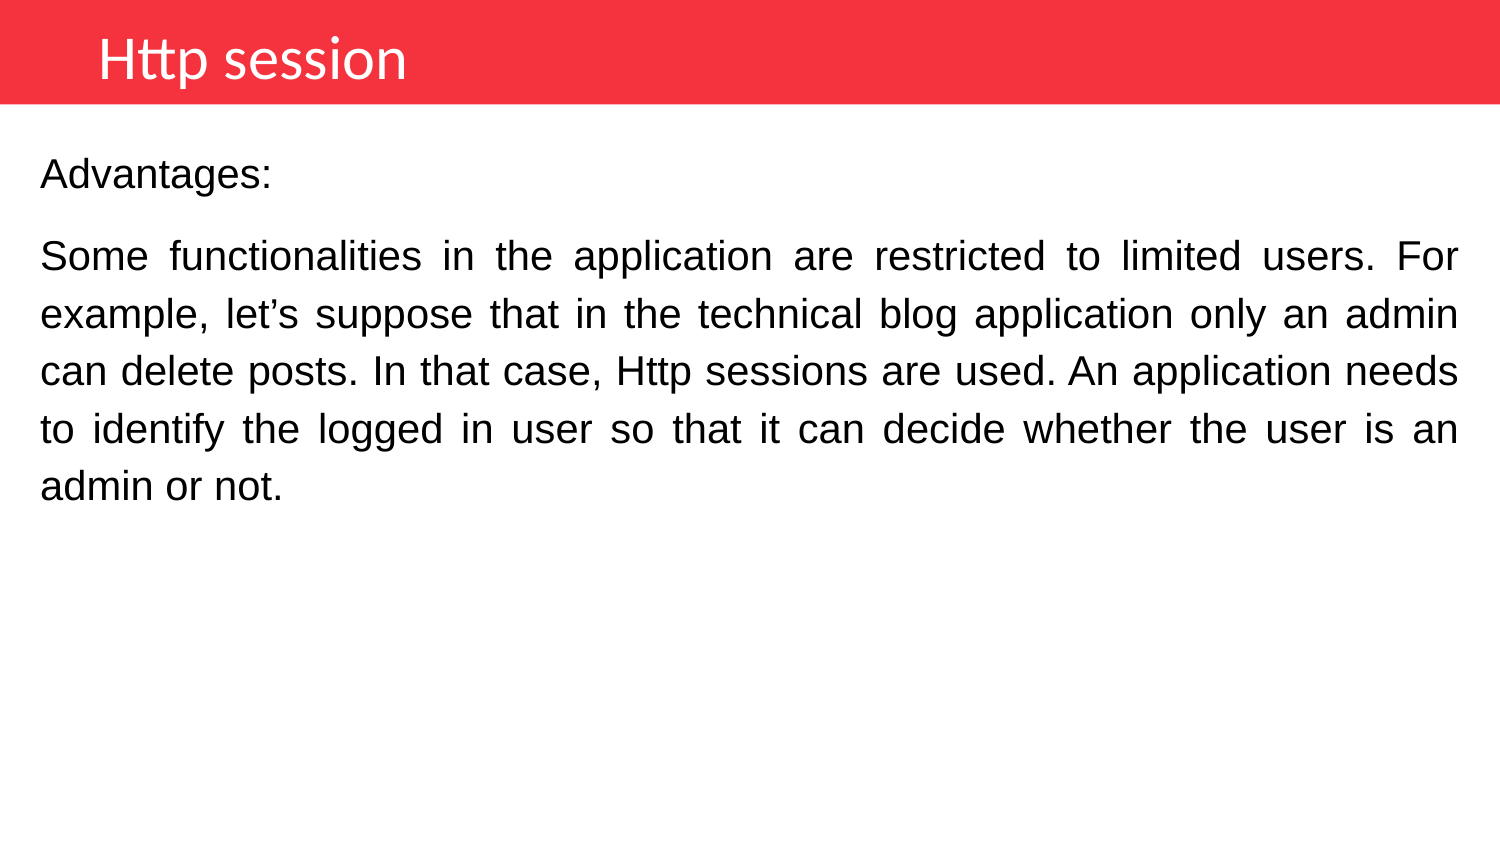

Http session

Advantages:
Some functionalities in the application are restricted to limited users. For example, let’s suppose that in the technical blog application only an admin can delete posts. In that case, Http sessions are used. An application needs to identify the logged in user so that it can decide whether the user is an admin or not.